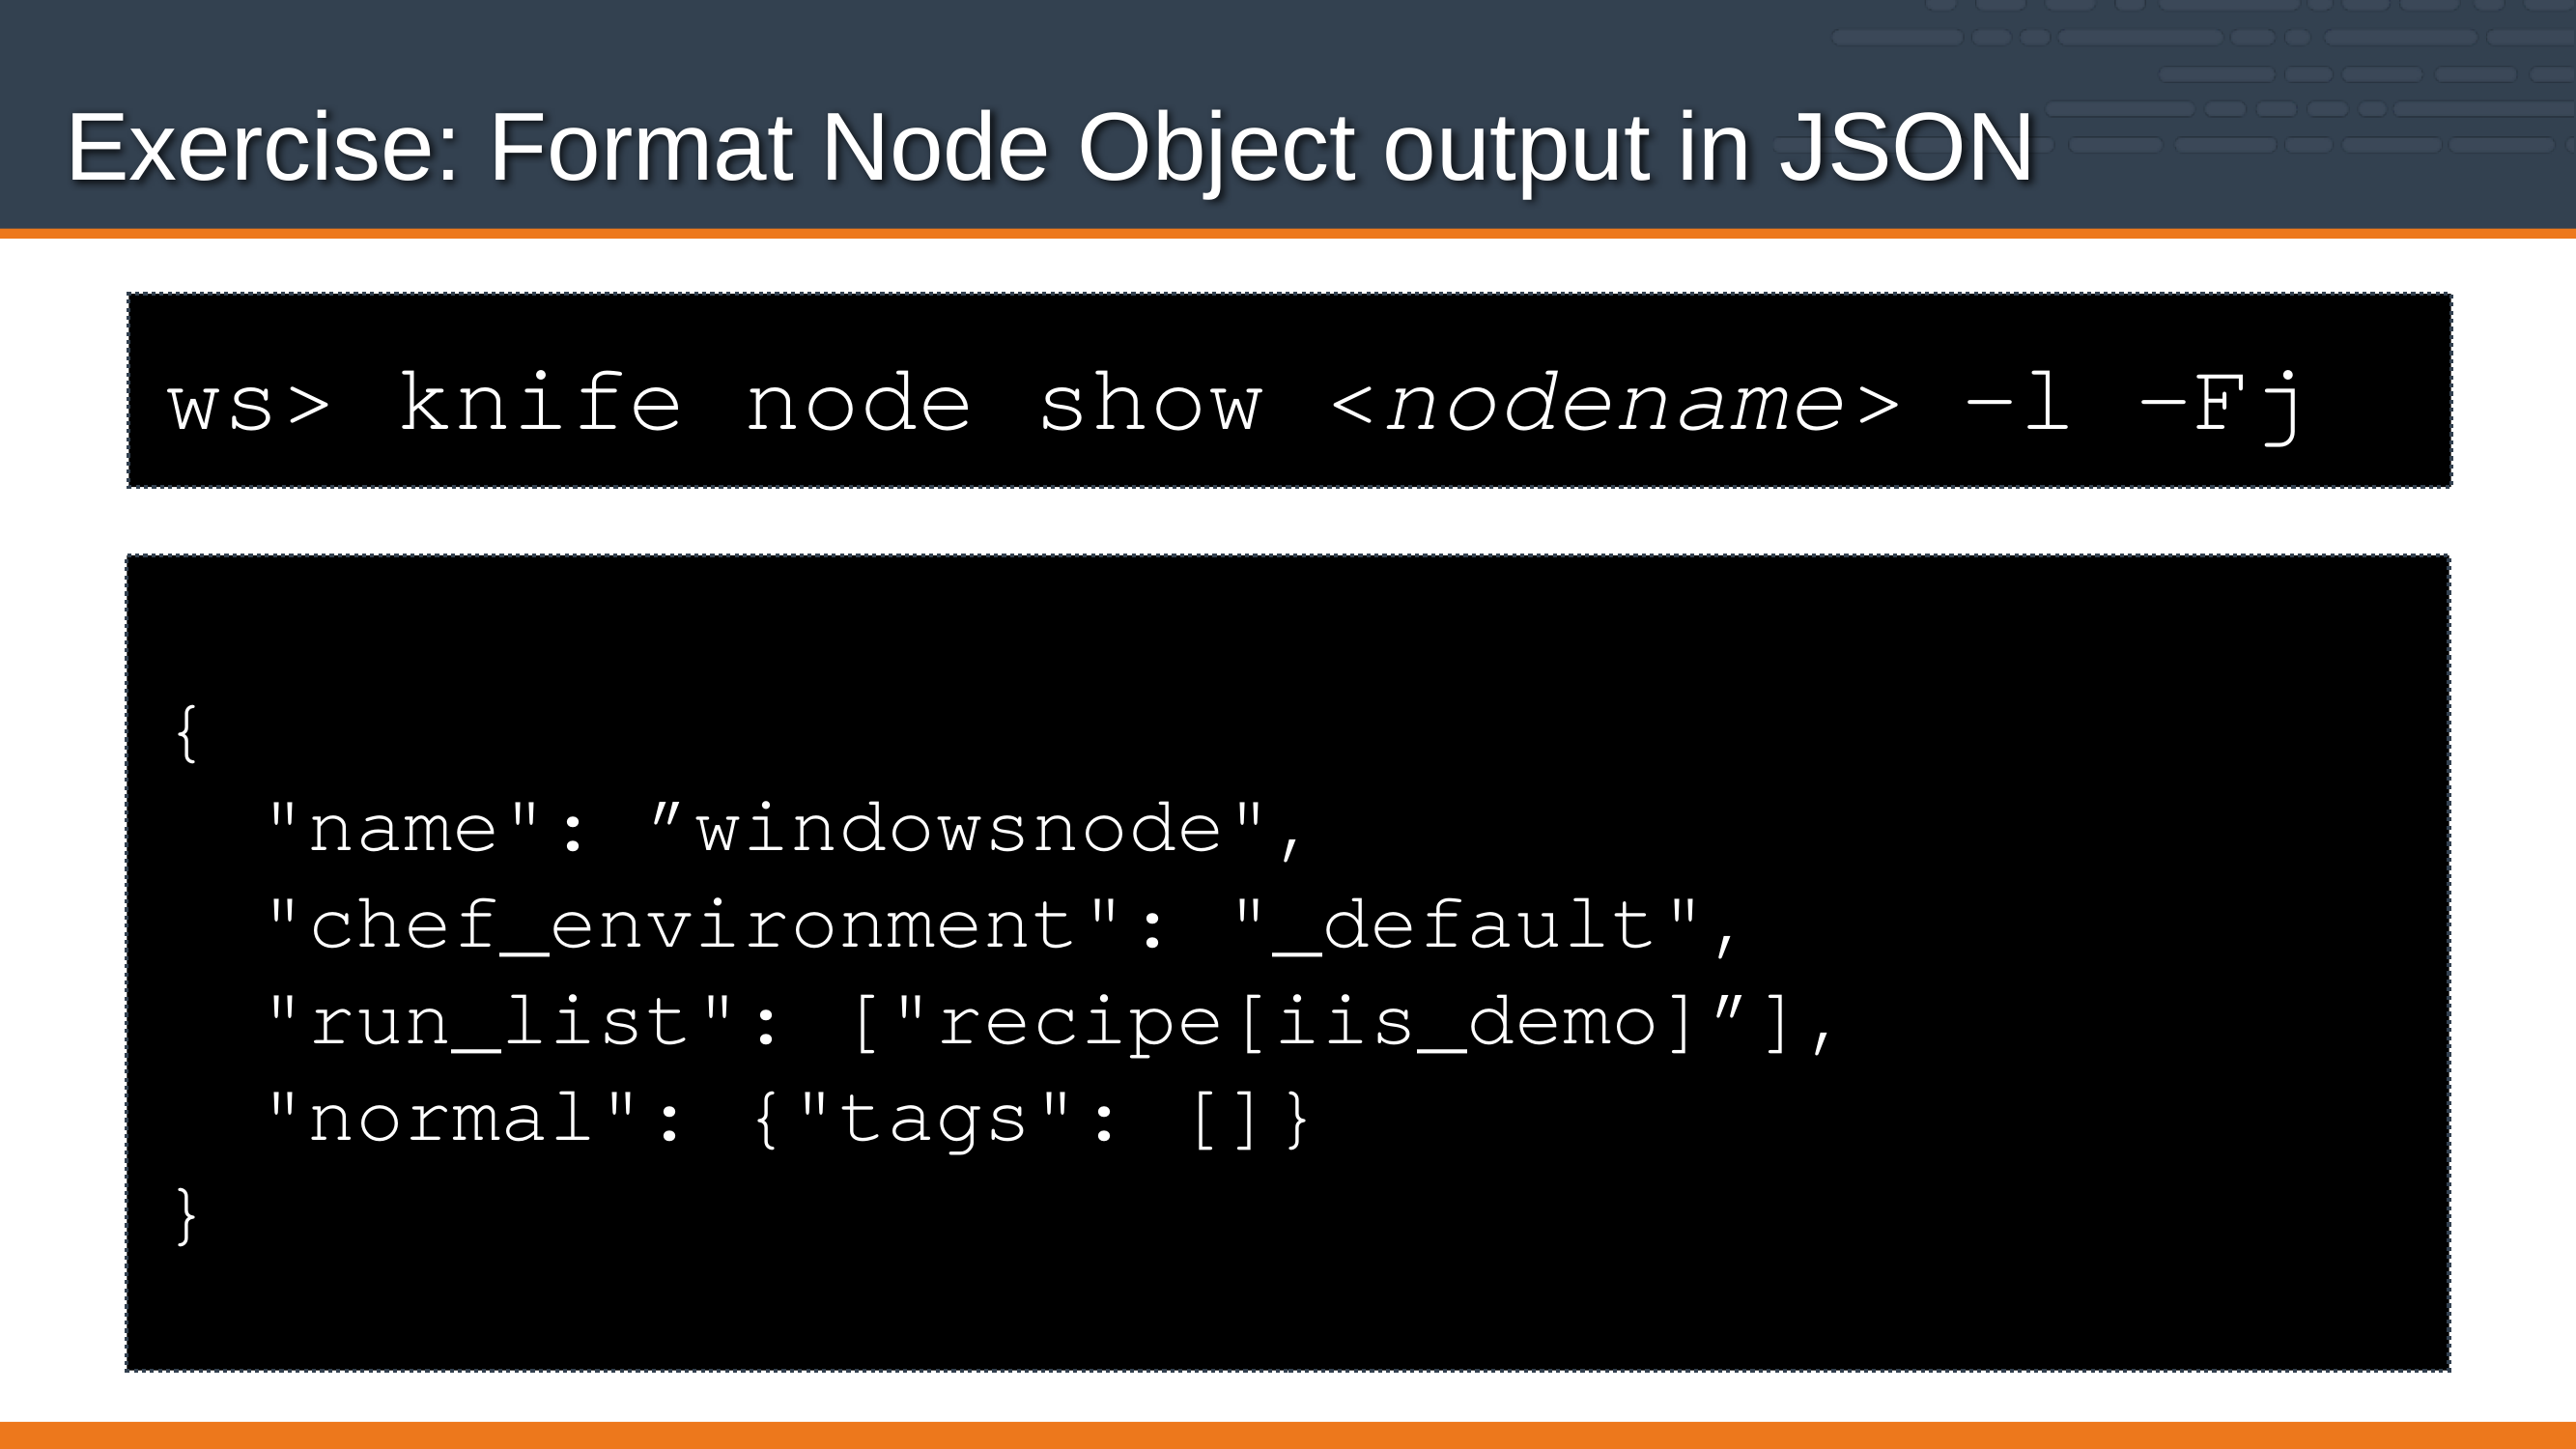

# Exercise: Format Node Object output in JSON
ws> knife node show <nodename> -l -Fj
{
  "name": ”windowsnode",
  "chef_environment": "_default",
  "run_list": ["recipe[iis_demo]”],
  "normal": {"tags": []}
}